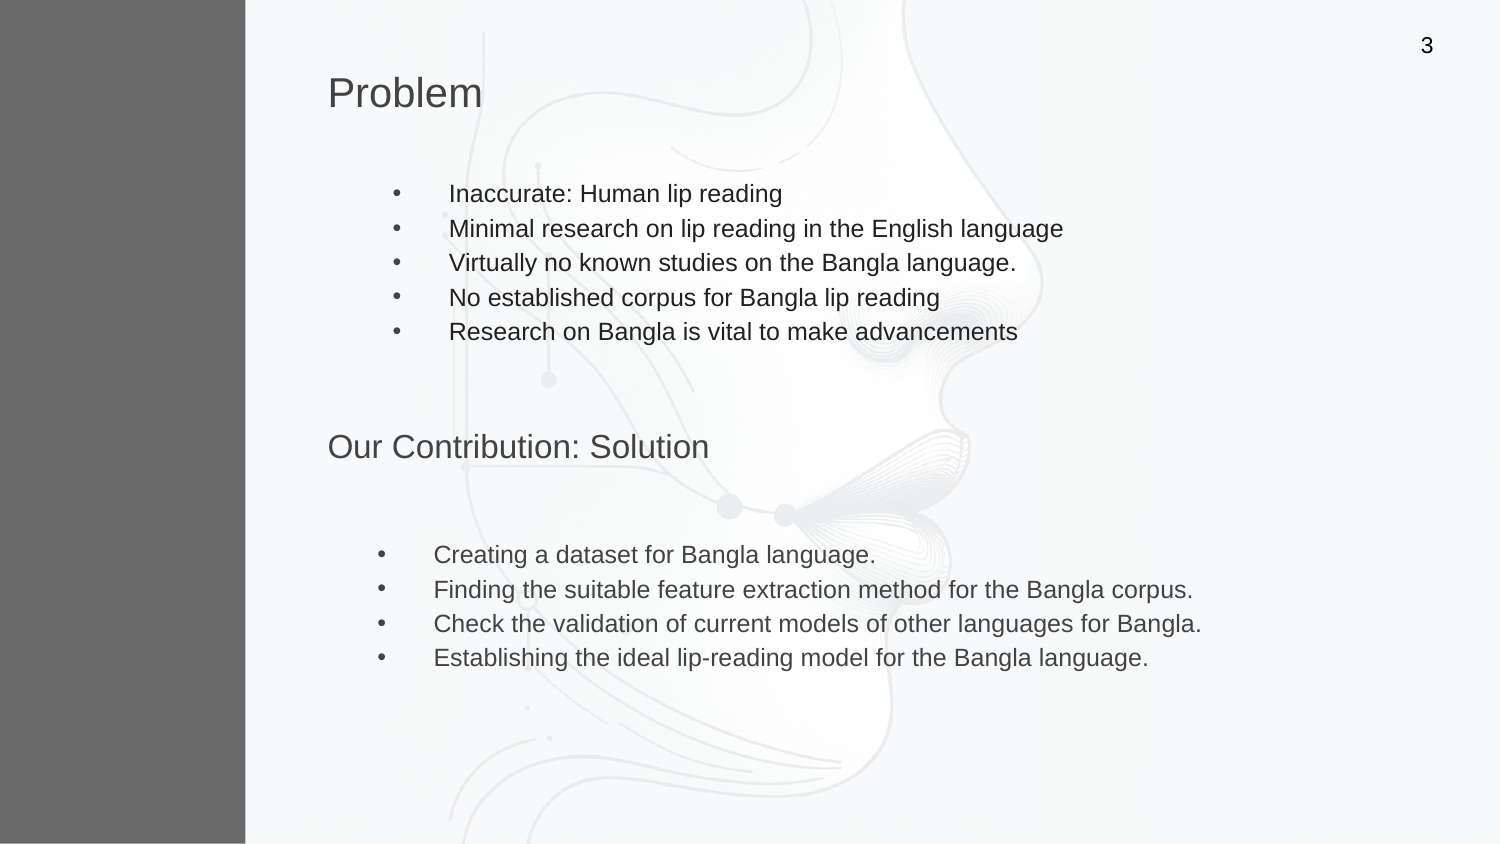

3
Problem
Inaccurate: Human lip reading
Minimal research on lip reading in the English language
Virtually no known studies on the Bangla language.
No established corpus for Bangla lip reading
Research on Bangla is vital to make advancements
Our Contribution: Solution
Creating a dataset for Bangla language.
Finding the suitable feature extraction method for the Bangla corpus.
Check the validation of current models of other languages for Bangla.
Establishing the ideal lip-reading model for the Bangla language.